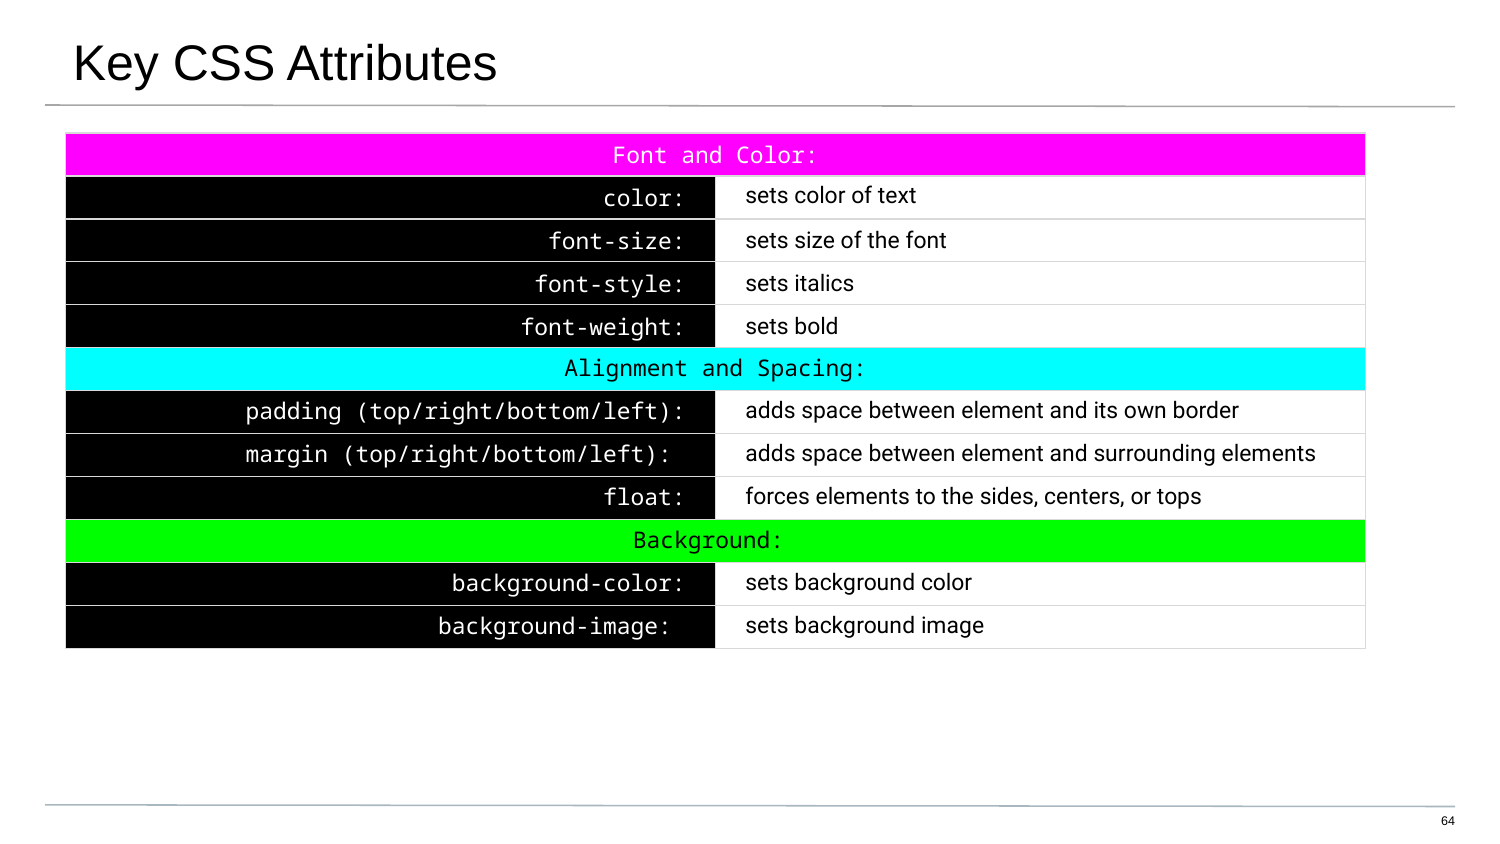

# Key CSS Attributes
| Font and Color: |  |
| --- | --- |
| color: | sets color of text |
| font-size: | sets size of the font |
| font-style: | sets italics |
| font-weight: | sets bold |
| Alignment and Spacing: |  |
| padding (top/right/bottom/left): | adds space between element and its own border |
| margin (top/right/bottom/left): | adds space between element and surrounding elements |
| float: | forces elements to the sides, centers, or tops |
| Background: |  |
| background-color: | sets background color |
| background-image: | sets background image |